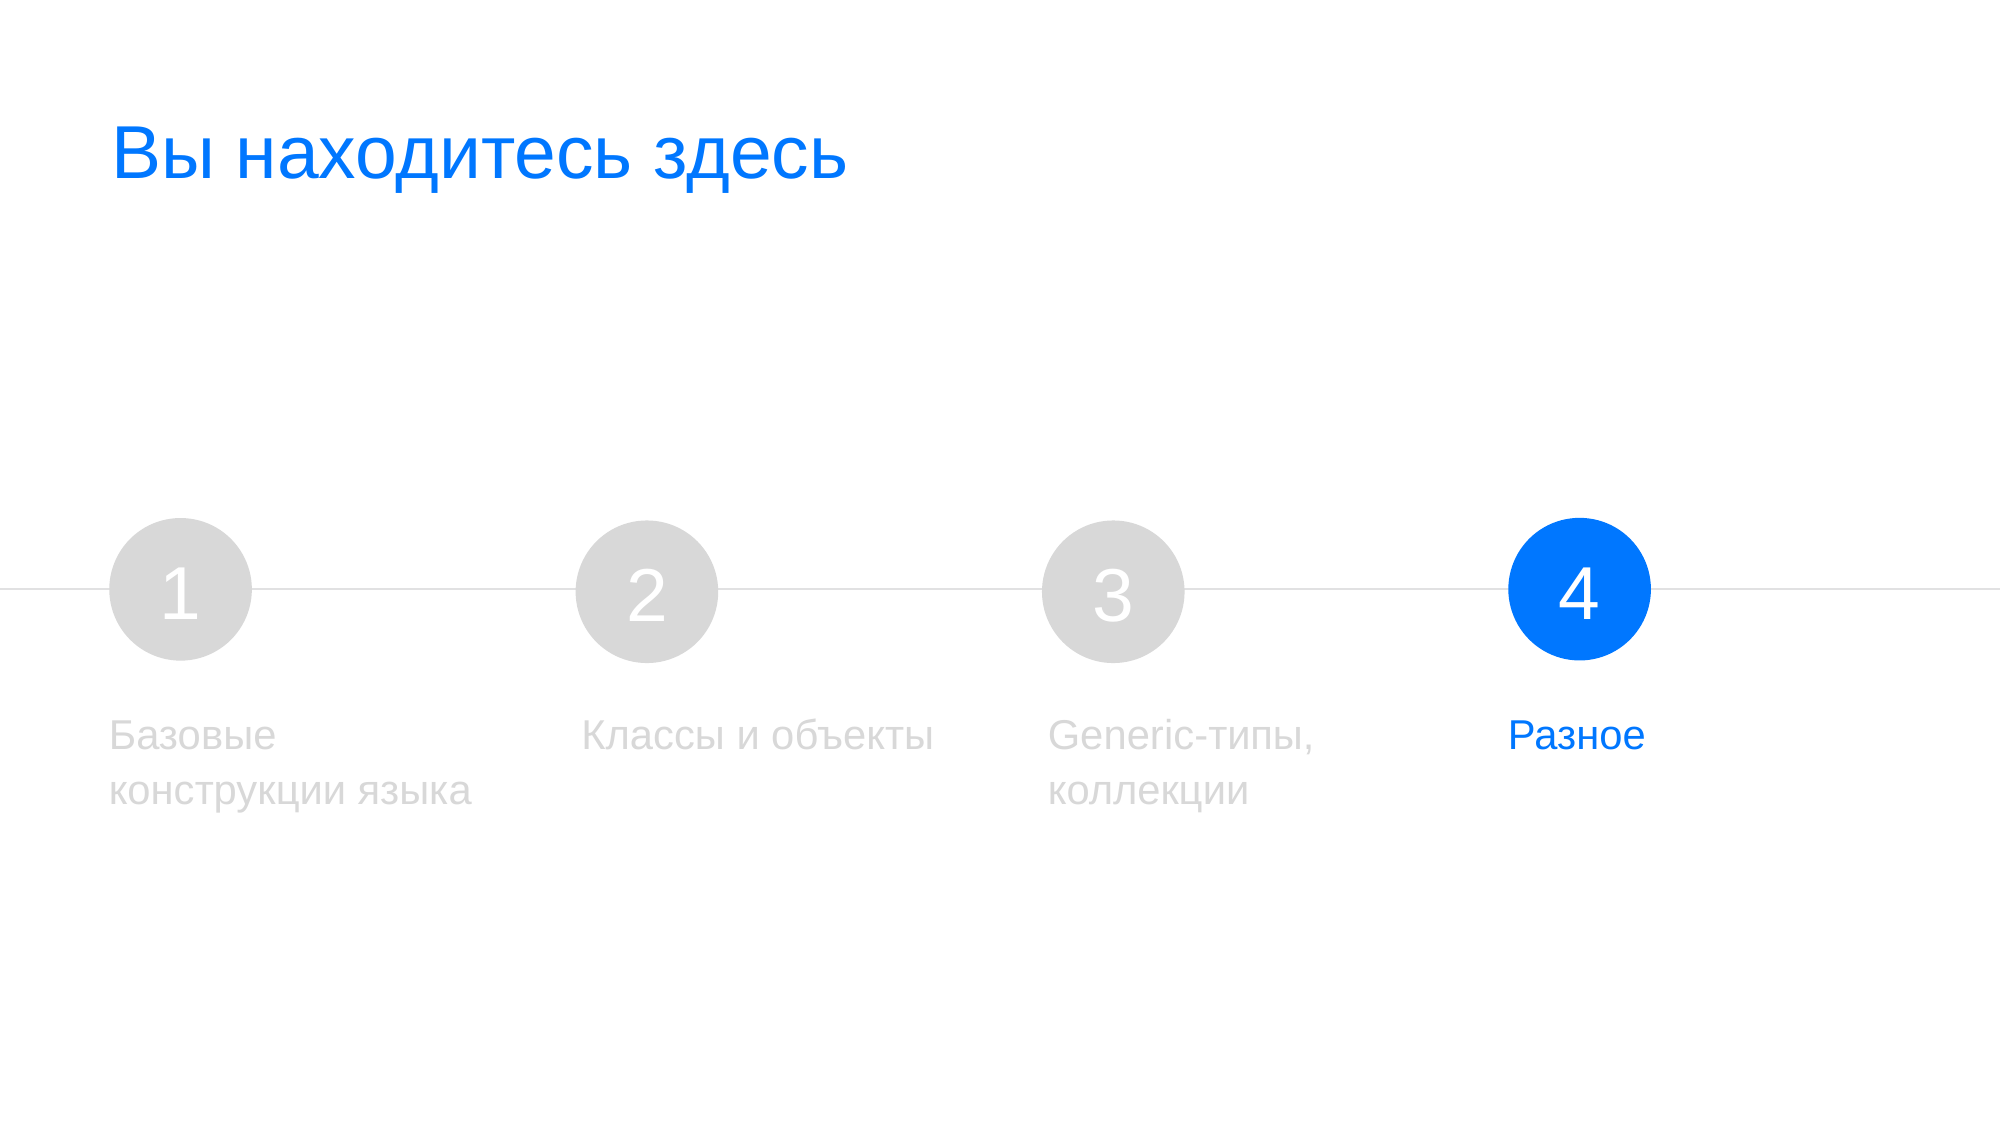

# Вы находитесь здесь
4
1
2
3
Базовые конструкции языка
Классы и объекты
Generic-типы,
коллекции
Разное